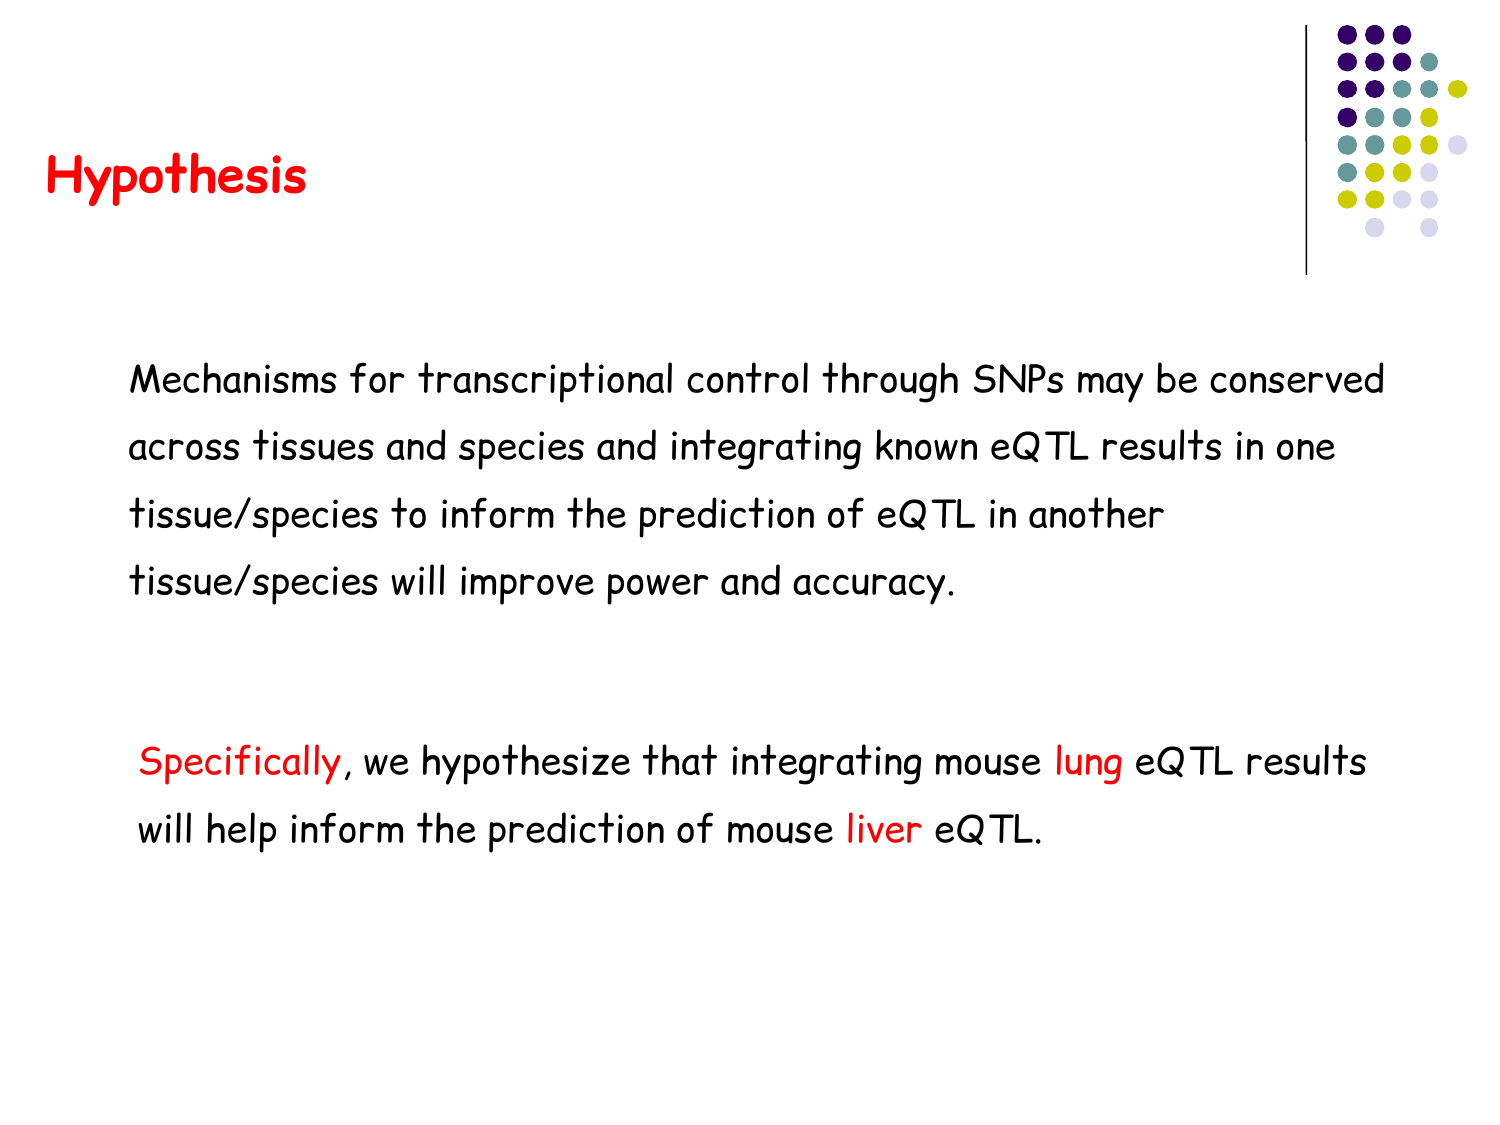

Hypothesis

Mechanisms for transcriptional control through SNPs may be conserved across tissues and species and integrating known eQTL results in one tissue/species to inform the prediction of eQTL in another tissue/species will improve power and accuracy.
Specifically, we hypothesize that integrating mouse lung eQTL results will help inform the prediction of mouse liver eQTL.